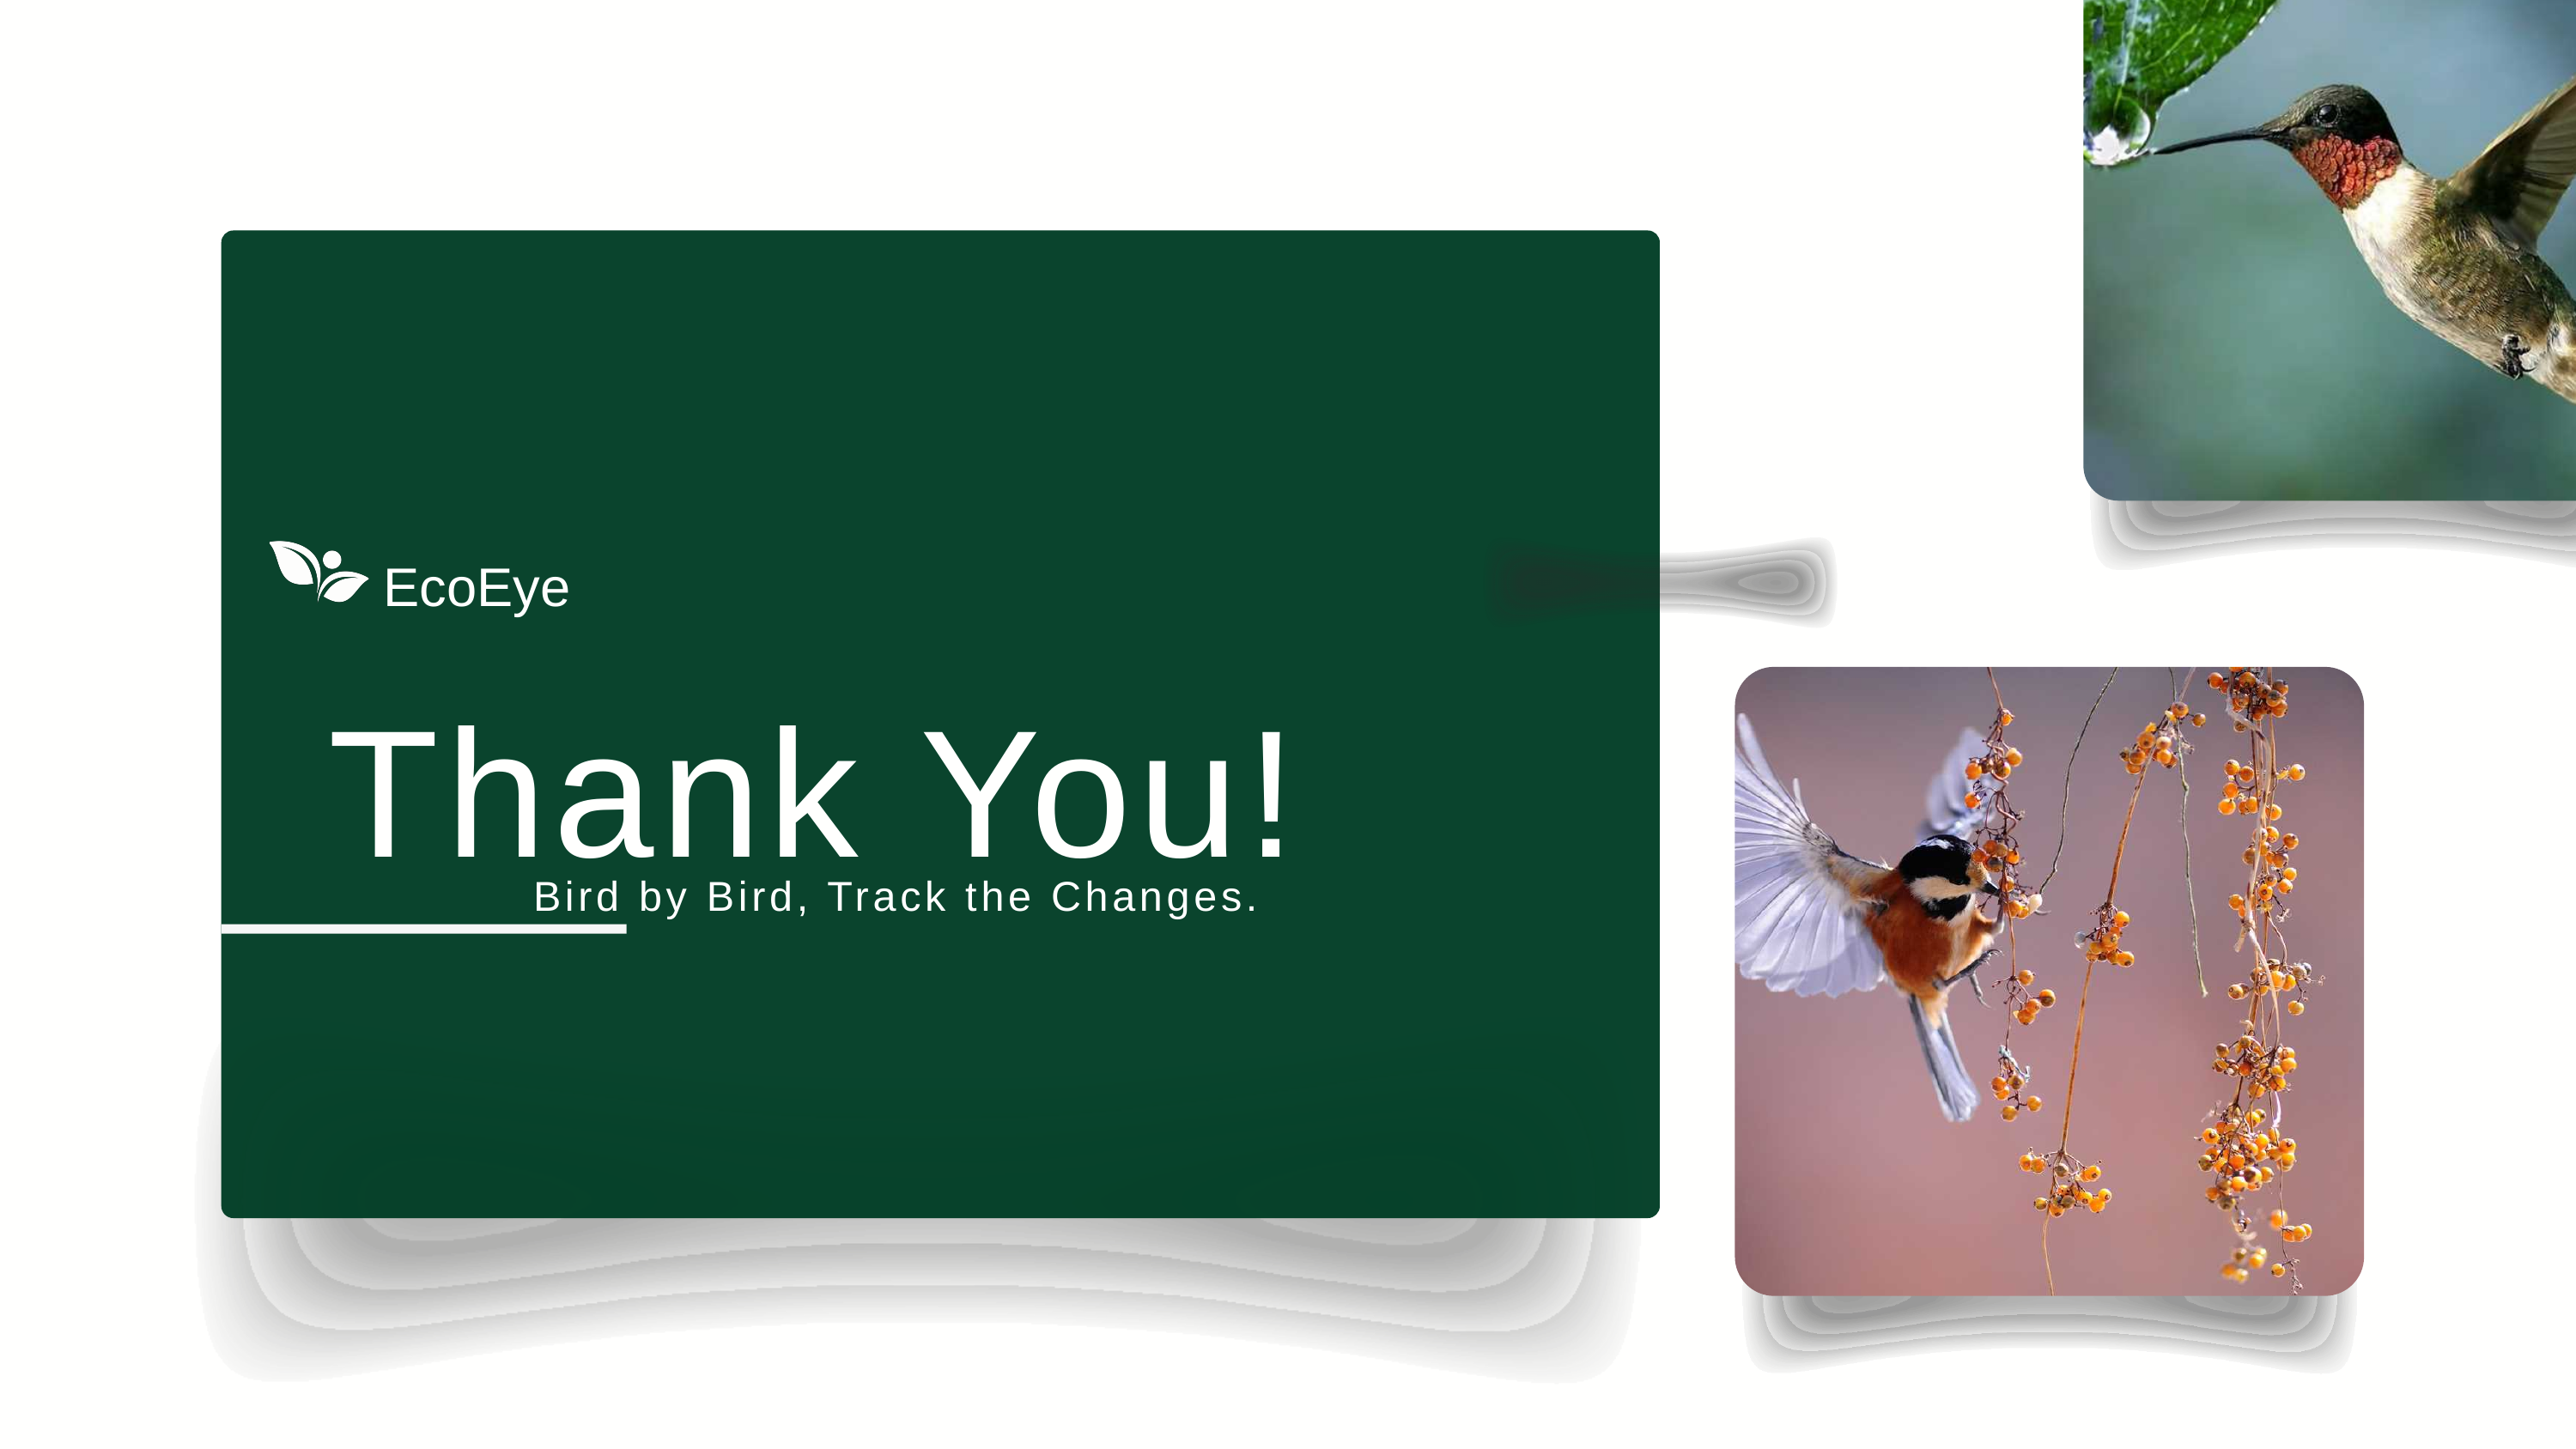

EcoEye
Thank You!

Bird by Bird, Track the Changes.